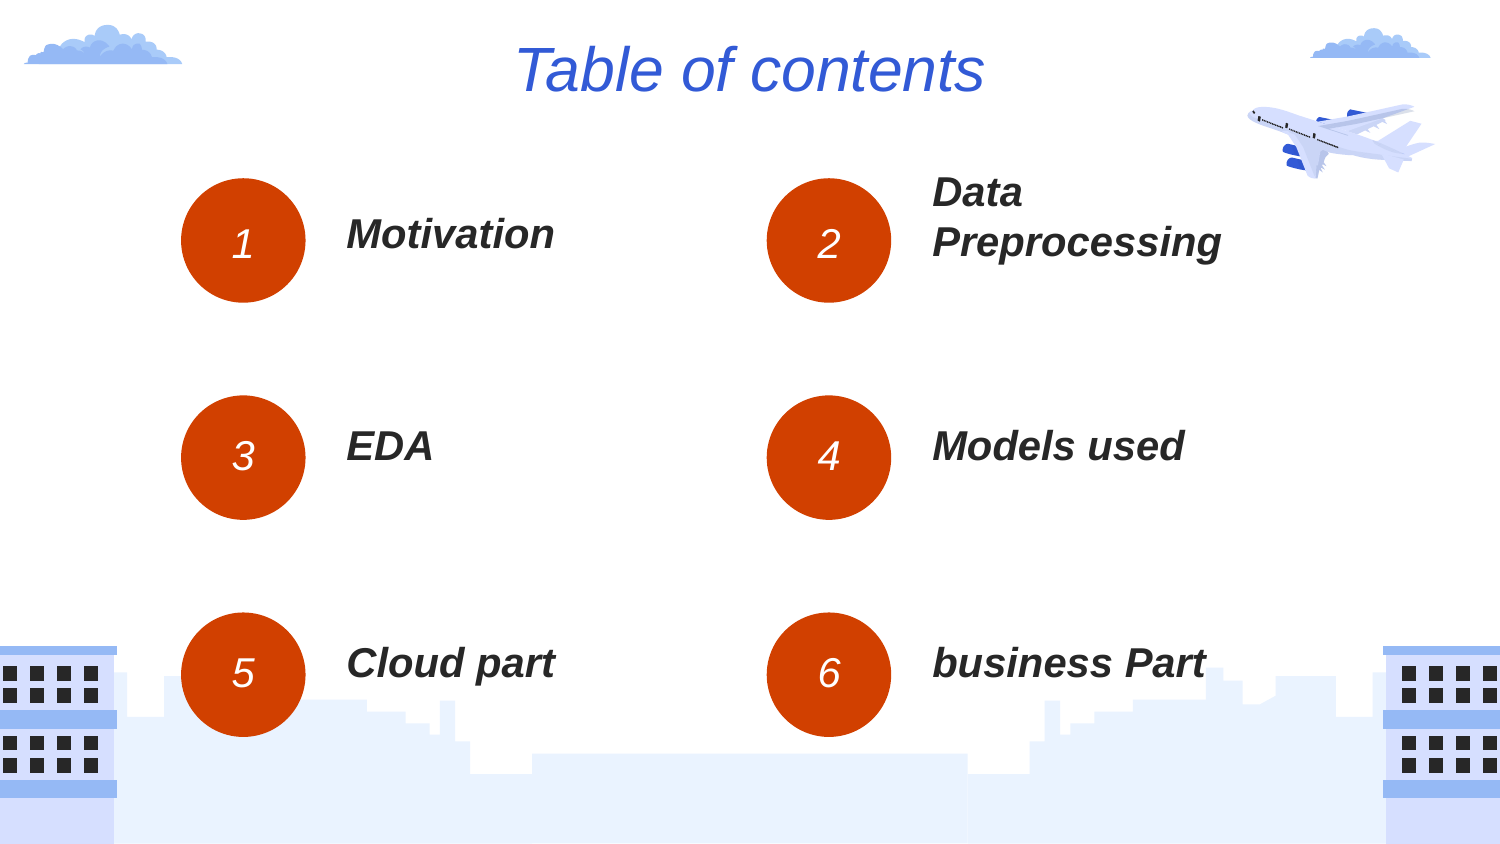

Table of contents

1
2
# Motivation
Data Preprocessing

3
4
EDA
Models used

5
6
Cloud part
business Part